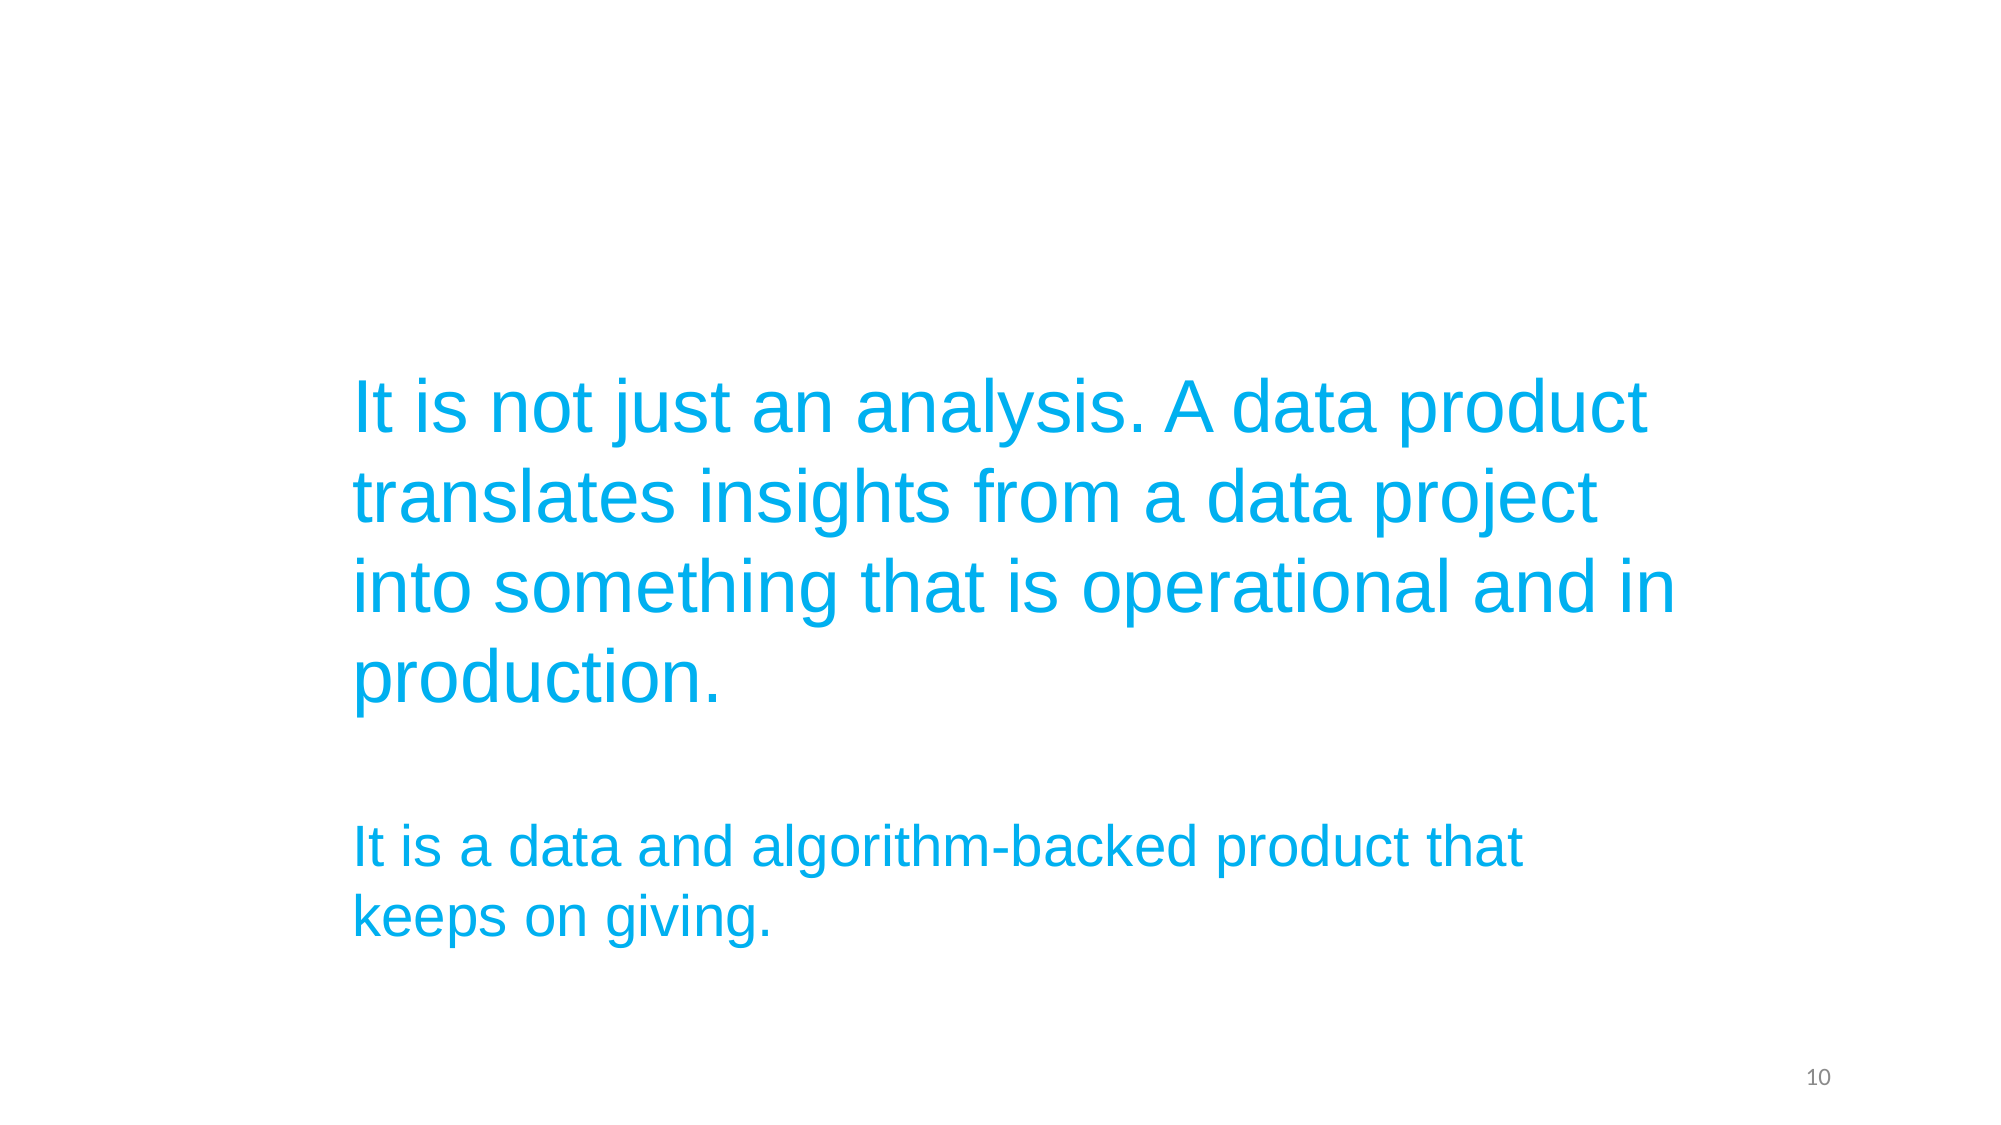

It is not just an analysis. A data product translates insights from a data project into something that is operational and in production.

It is a data and algorithm-backed product that keeps on giving.
10